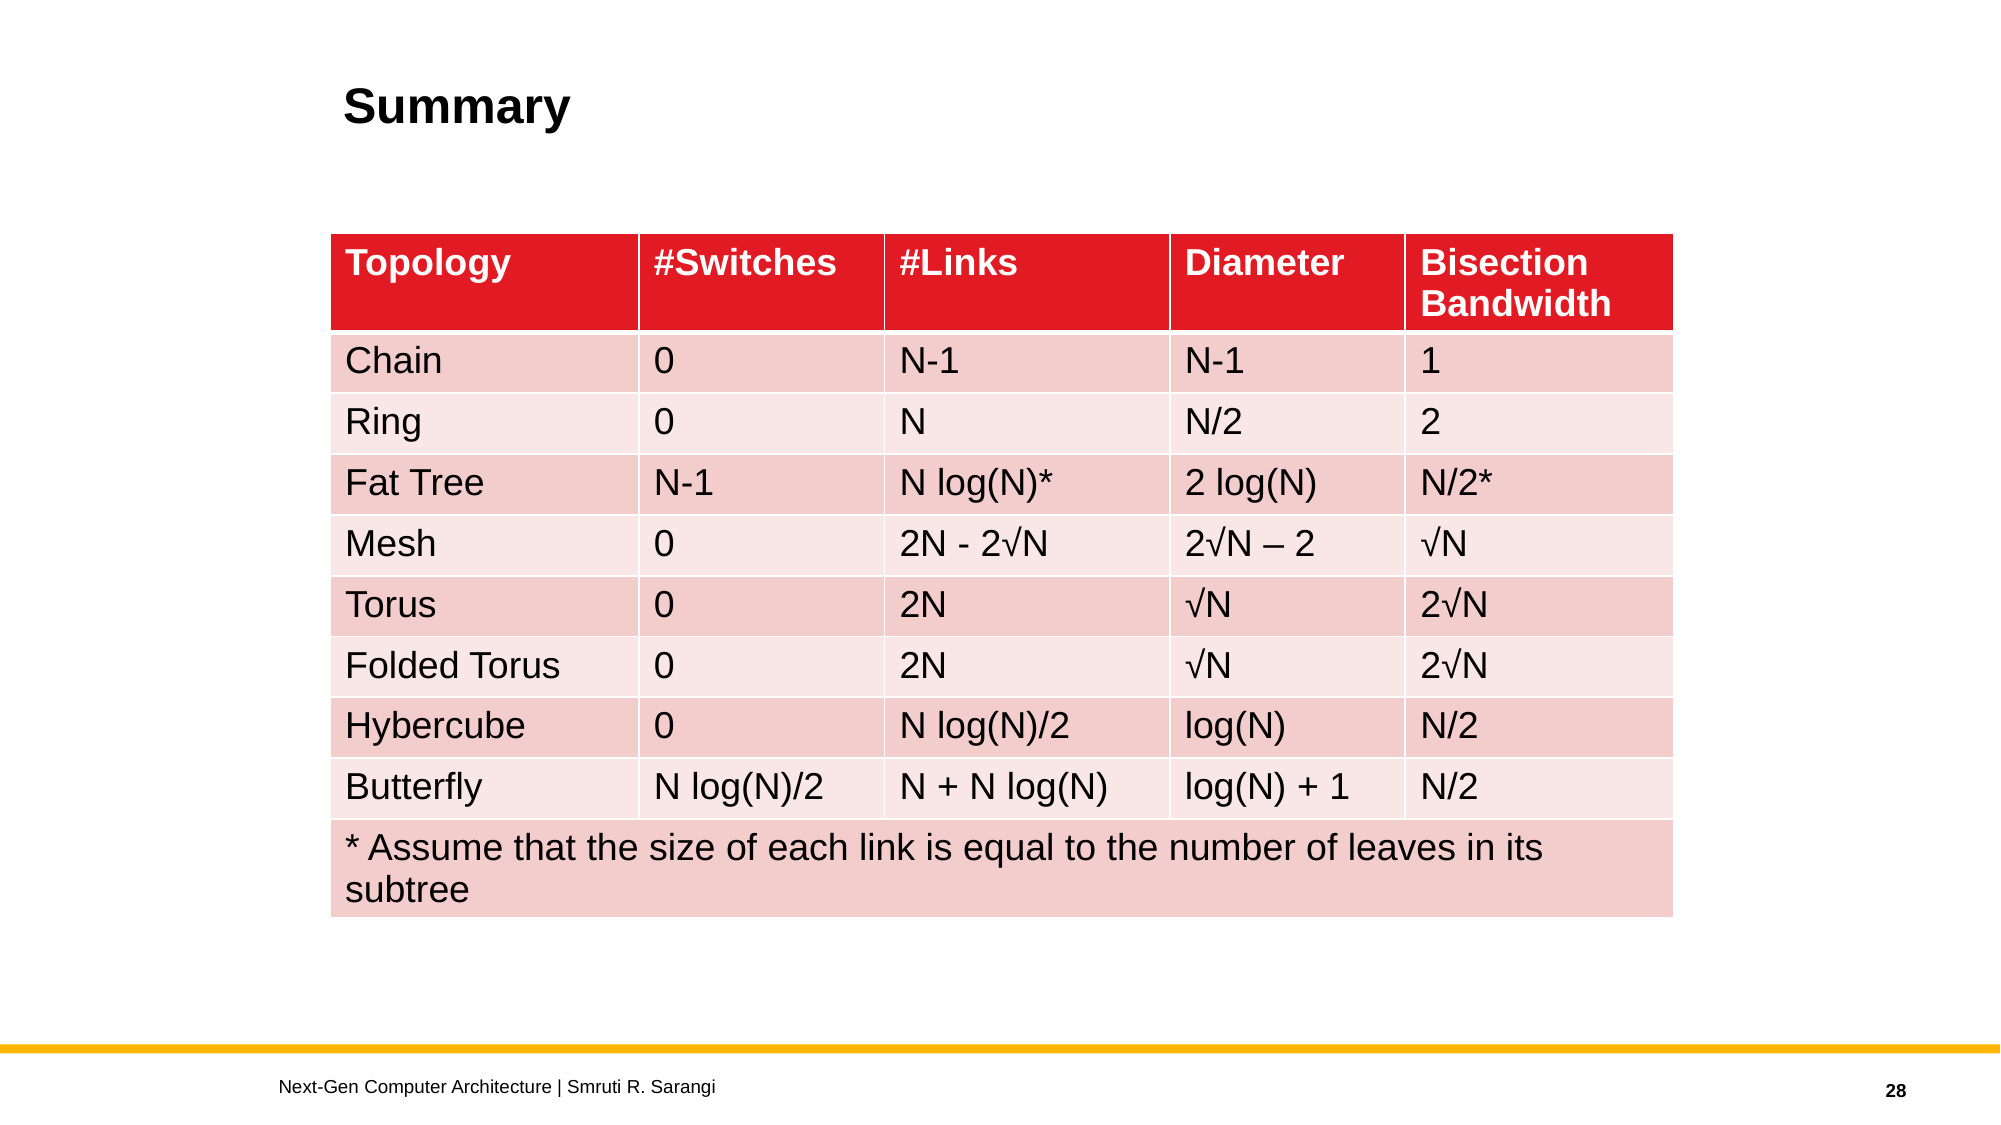

Summary
| Topology | #Switches | #Links | Diameter | Bisection Bandwidth |
| --- | --- | --- | --- | --- |
| Chain | 0 | N-1 | N-1 | 1 |
| Ring | 0 | N | N/2 | 2 |
| Fat Tree | N-1 | N log(N)\* | 2 log(N) | N/2\* |
| Mesh | 0 | 2N - 2√N | 2√N – 2 | √N |
| Torus | 0 | 2N | √N | 2√N |
| Folded Torus | 0 | 2N | √N | 2√N |
| Hybercube | 0 | N log(N)/2 | log(N) | N/2 |
| Butterfly | N log(N)/2 | N + N log(N) | log(N) + 1 | N/2 |
| \* Assume that the size of each link is equal to the number of leaves in its subtree |  |  |  |  |
Next-Gen Computer Architecture | Smruti R. Sarangi
28